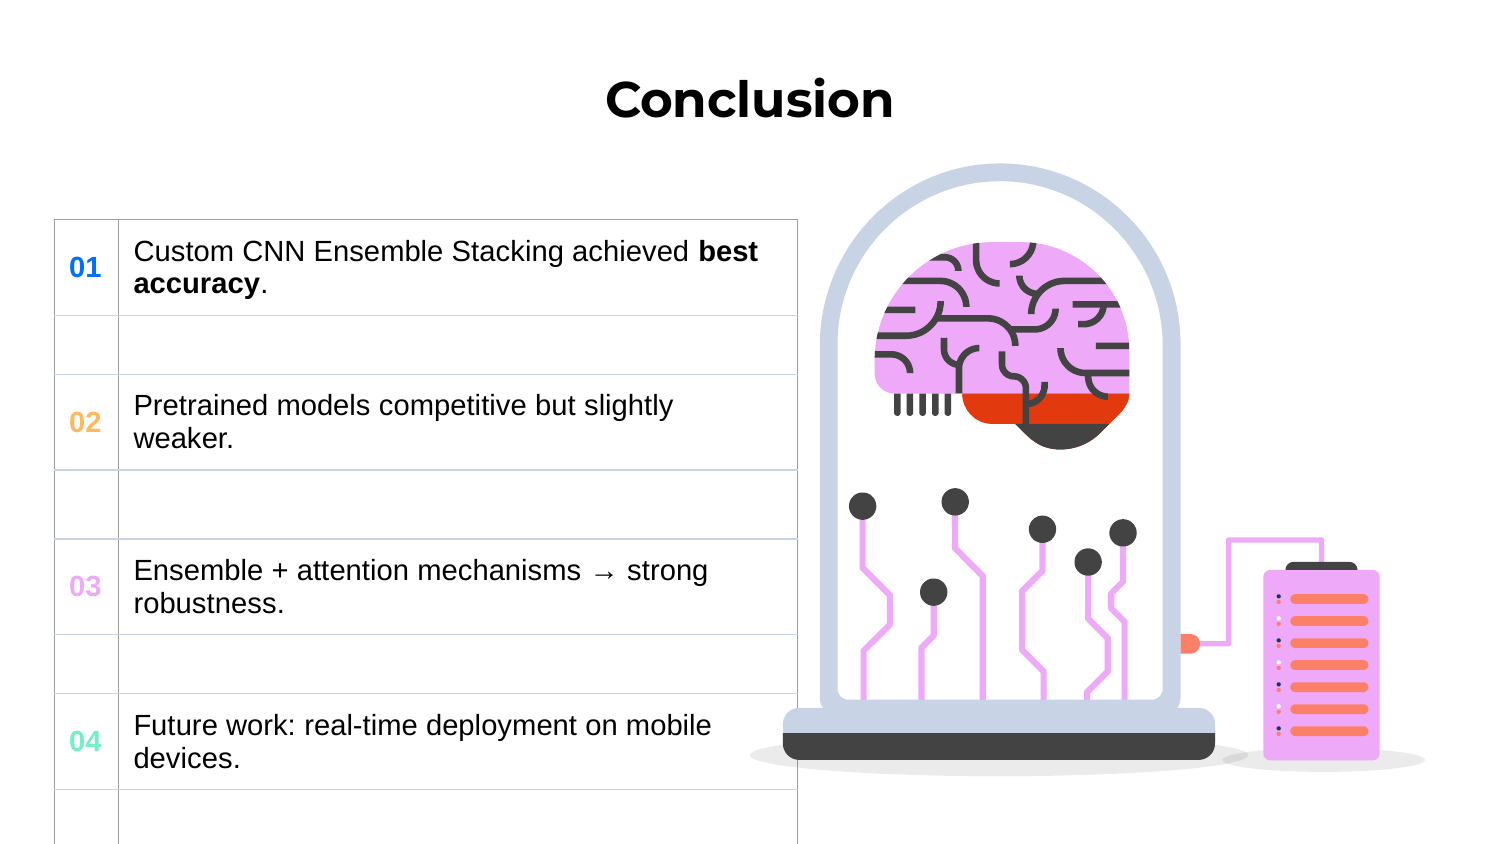

# Conclusion

| 01 | Custom CNN Ensemble Stacking achieved best accuracy. |
| --- | --- |
|  |  |
| 02 | Pretrained models competitive but slightly weaker. |
|  |  |
| 03 | Ensemble + attention mechanisms → strong robustness. |
|  |  |
| 04 | Future work: real-time deployment on mobile devices. |
|  |  |
|  |  |